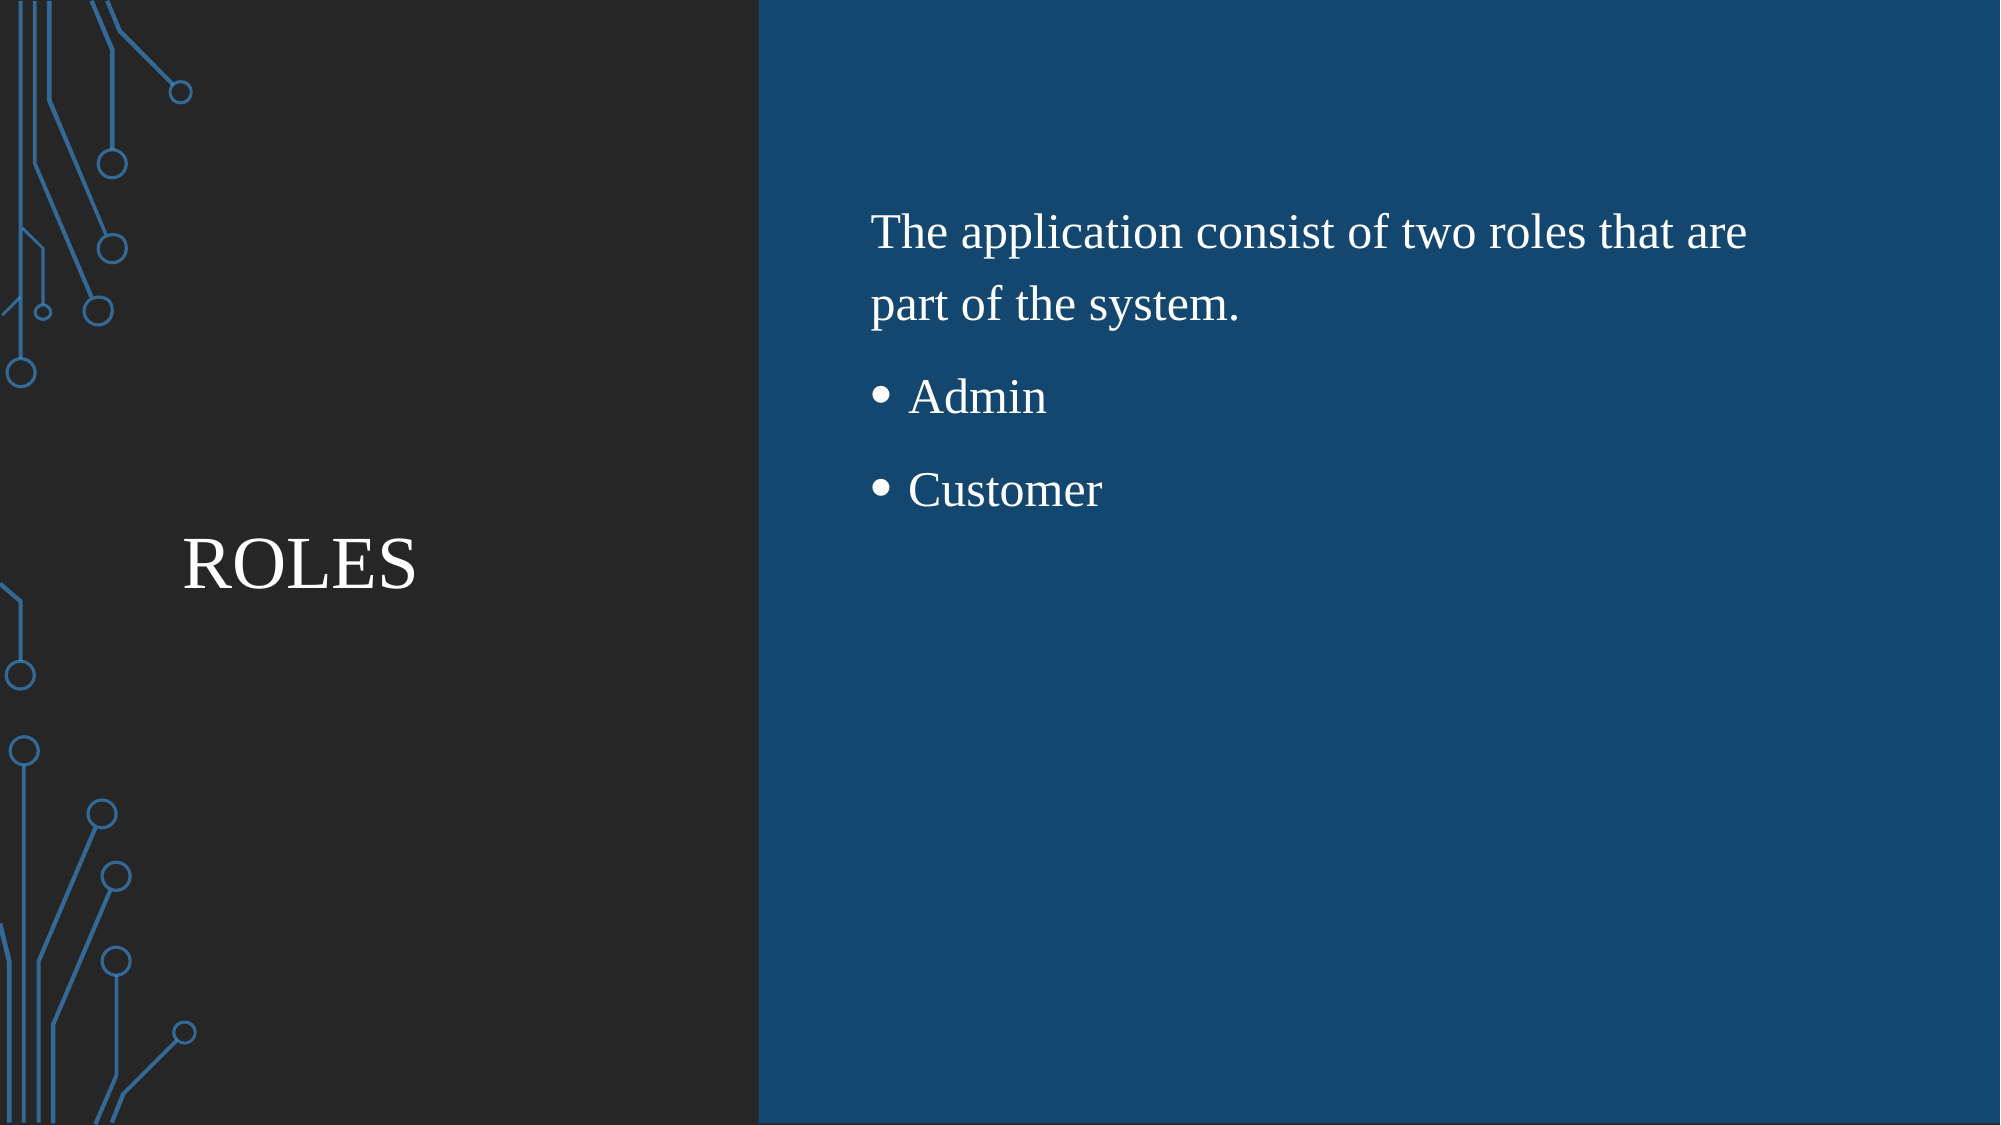

# Roles
The application consist of two roles that are part of the system.
Admin
Customer